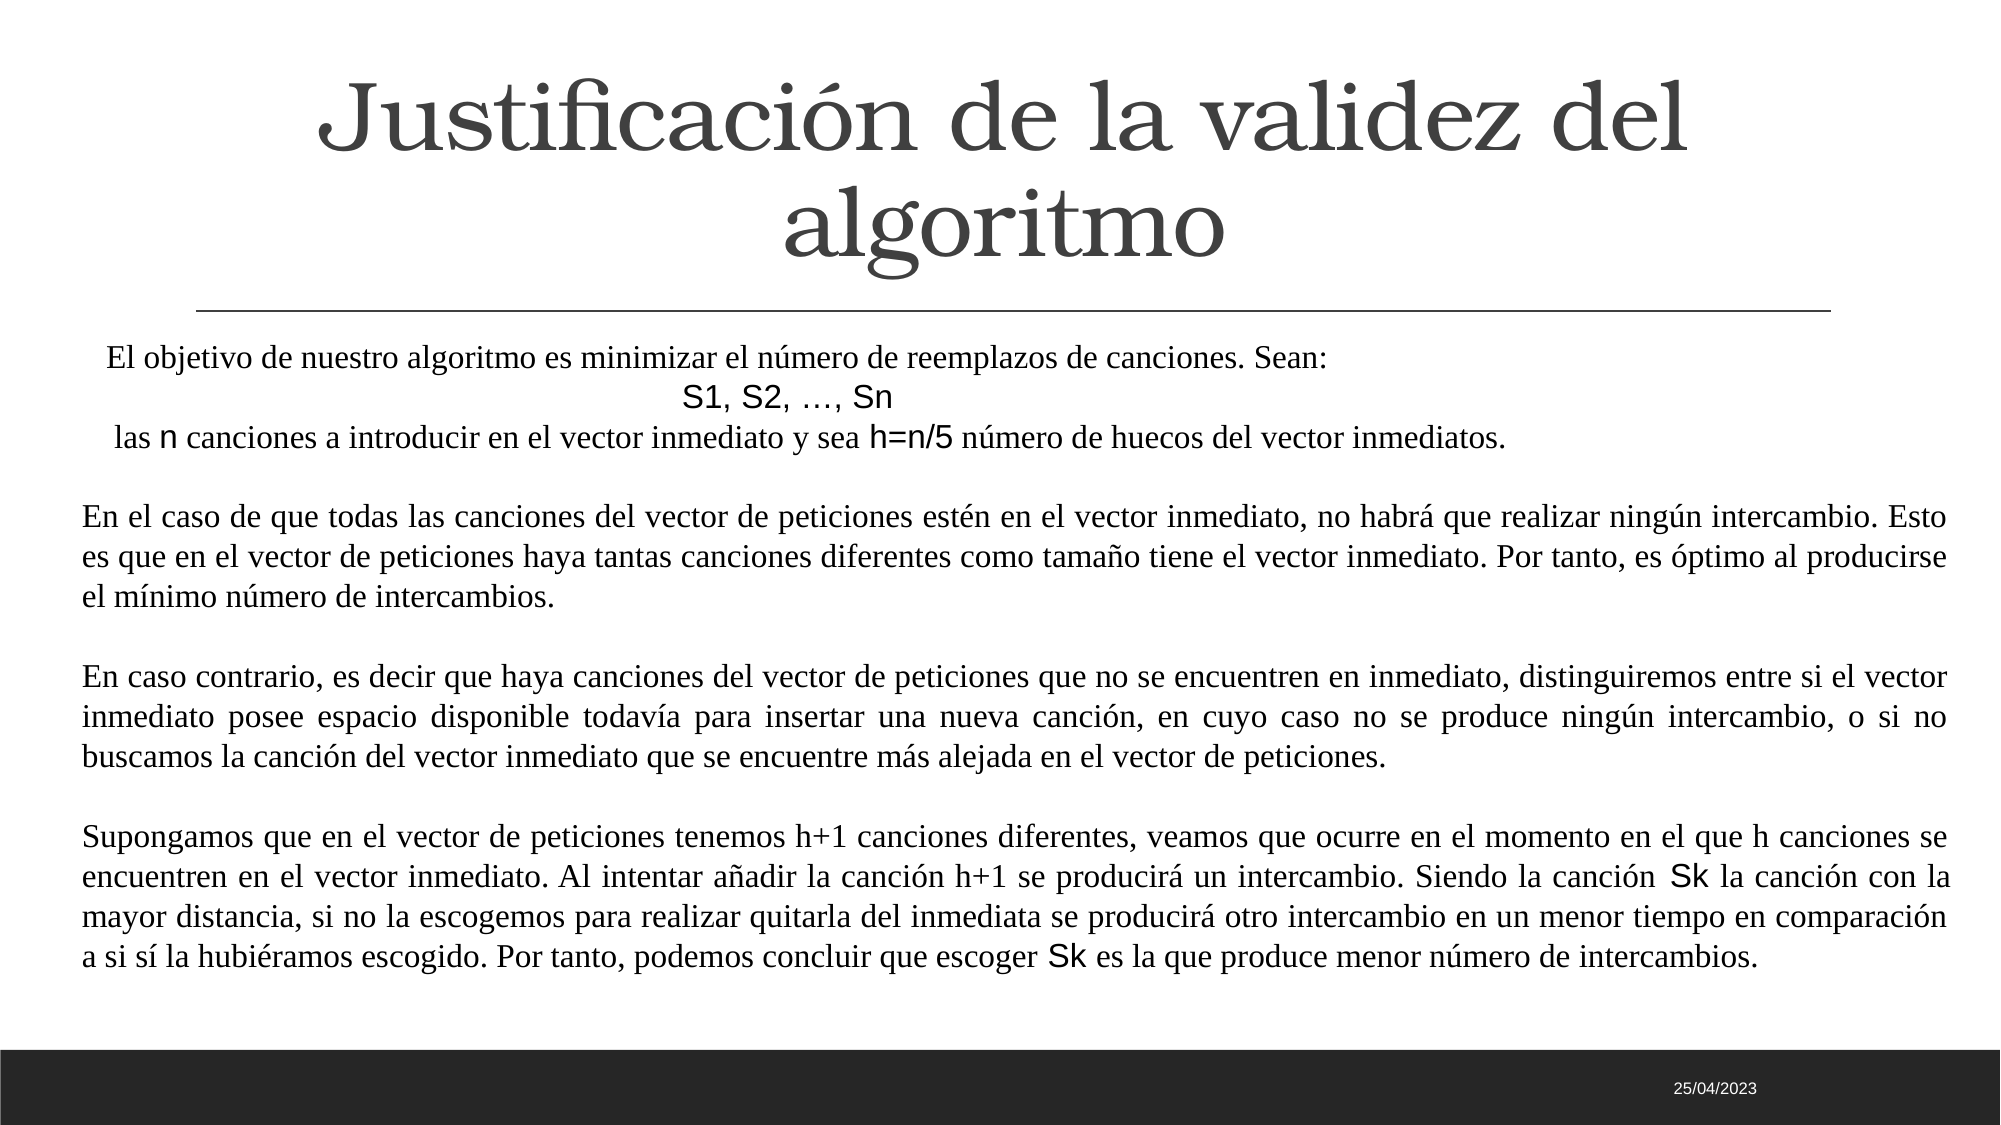

# Justificación de la validez del algoritmo
El objetivo de nuestro algoritmo es minimizar el número de reemplazos de canciones. Sean:
				S1, S2, …, Sn
 las n canciones a introducir en el vector inmediato y sea h=n/5 número de huecos del vector inmediatos.

En el caso de que todas las canciones del vector de peticiones estén en el vector inmediato, no habrá que realizar ningún intercambio. Esto es que en el vector de peticiones haya tantas canciones diferentes como tamaño tiene el vector inmediato. Por tanto, es óptimo al producirse el mínimo número de intercambios.

En caso contrario, es decir que haya canciones del vector de peticiones que no se encuentren en inmediato, distinguiremos entre si el vector inmediato posee espacio disponible todavía para insertar una nueva canción, en cuyo caso no se produce ningún intercambio, o si no buscamos la canción del vector inmediato que se encuentre más alejada en el vector de peticiones.

Supongamos que en el vector de peticiones tenemos h+1 canciones diferentes, veamos que ocurre en el momento en el que h canciones se encuentren en el vector inmediato. Al intentar añadir la canción h+1 se producirá un intercambio. Siendo la canción Sk la canción con la mayor distancia, si no la escogemos para realizar quitarla del inmediata se producirá otro intercambio en un menor tiempo en comparación a si sí la hubiéramos escogido. Por tanto, podemos concluir que escoger Sk es la que produce menor número de intercambios.
25/04/2023